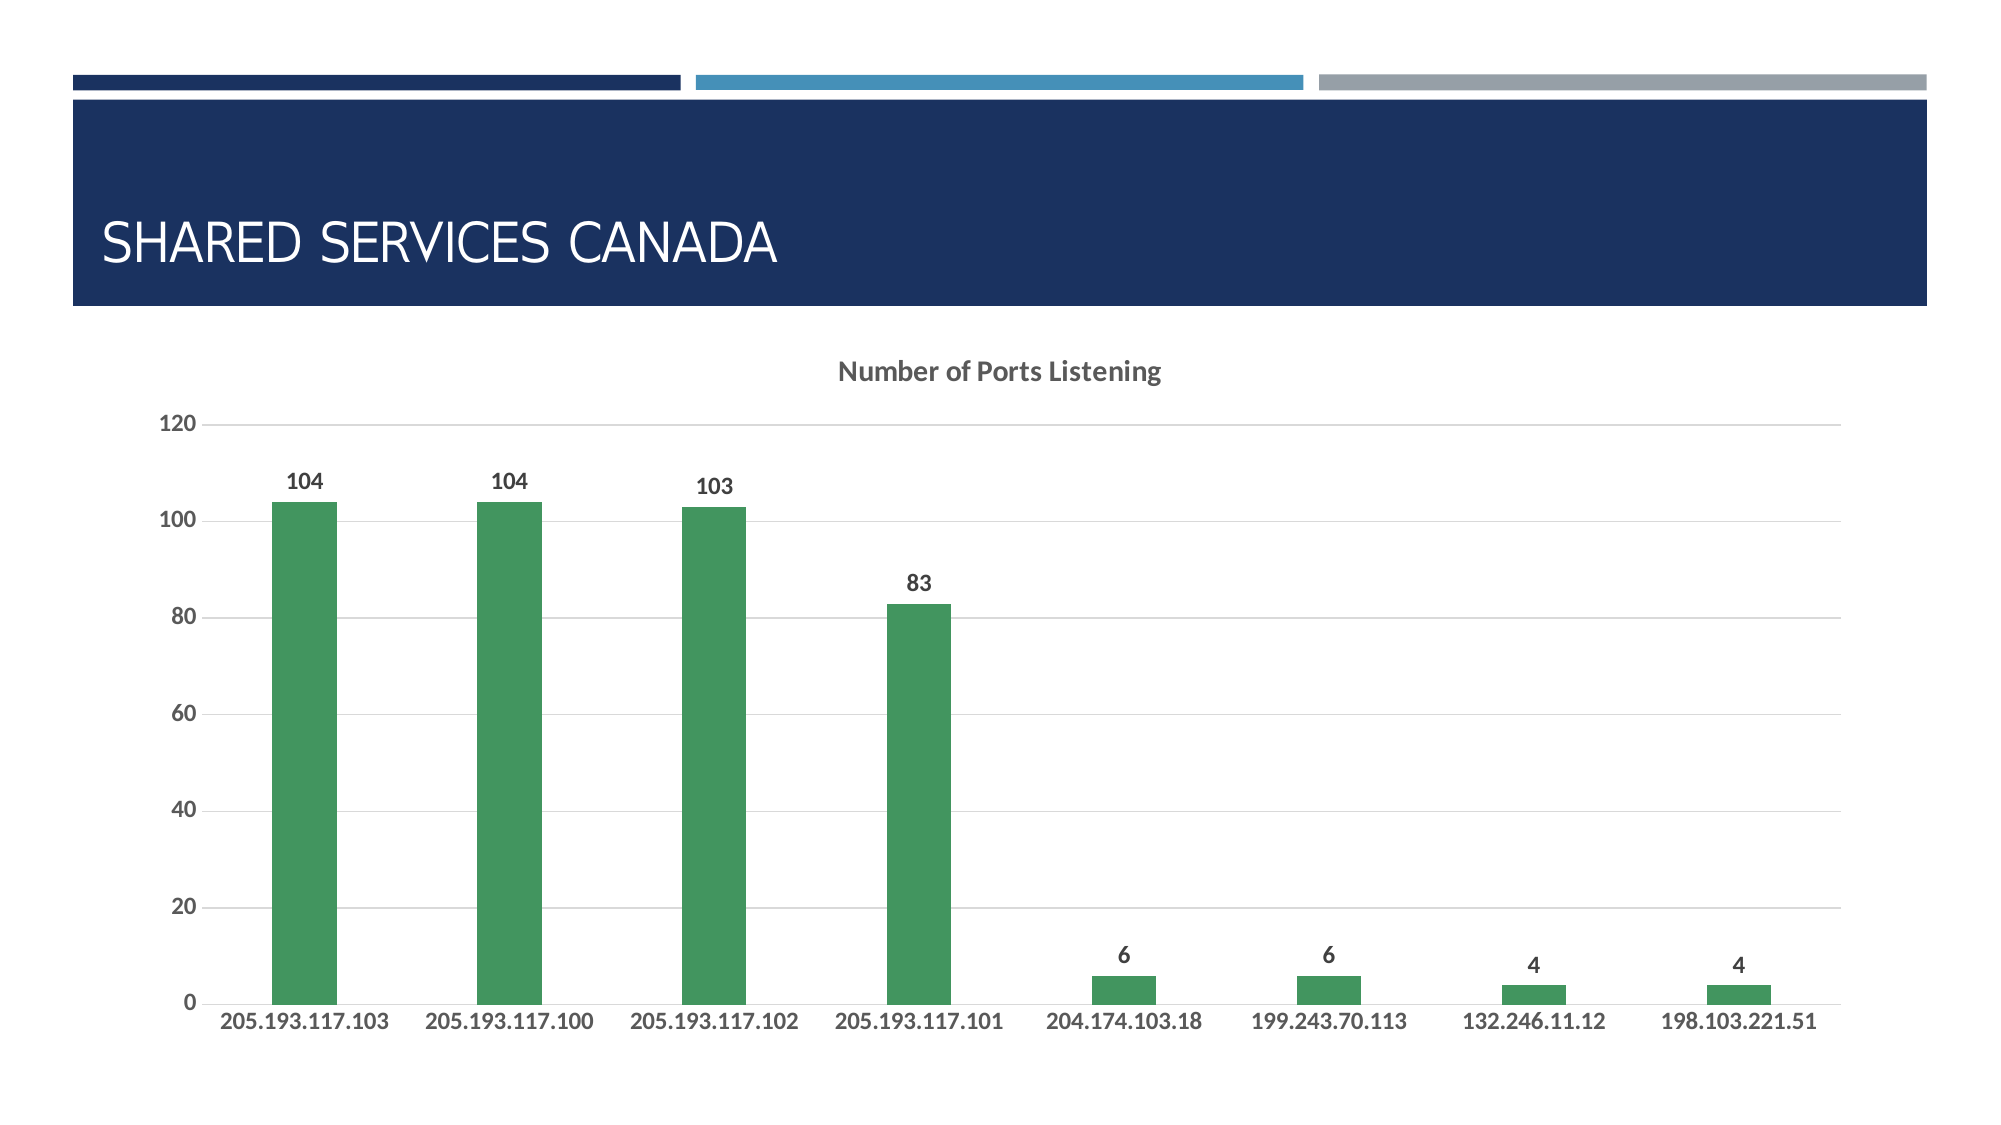

# Shared Services Canada

### Chart: Number of Ports Listening

| Category |  |
|---|---|
| 205.193.117.103 | 104.0 |
| 205.193.117.100 | 104.0 |
| 205.193.117.102 | 103.0 |
| 205.193.117.101 | 83.0 |
| 204.174.103.18 | 6.0 |
| 199.243.70.113 | 6.0 |
| 132.246.11.12 | 4.0 |
| 198.103.221.51 | 4.0 |